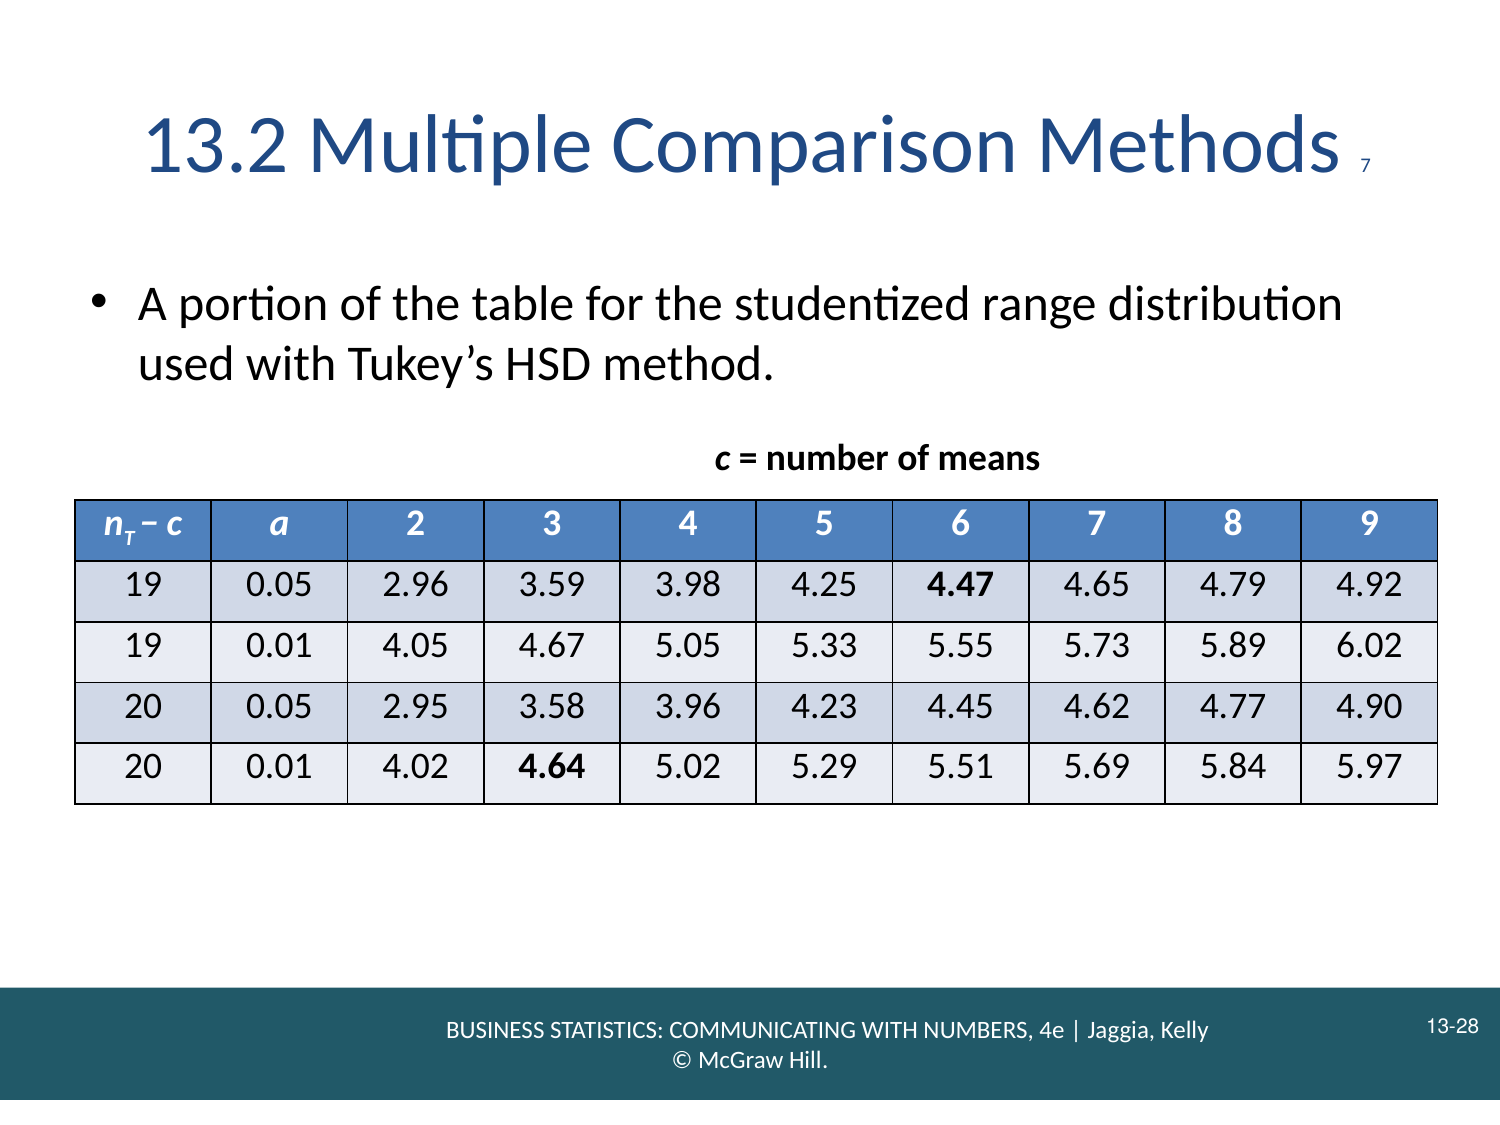

# 13.2 Multiple Comparison Methods 7
A portion of the table for the studentized range distribution used with Tukey’s H S D method.
c = number of means
| nT − c | a | 2 | 3 | 4 | 5 | 6 | 7 | 8 | 9 |
| --- | --- | --- | --- | --- | --- | --- | --- | --- | --- |
| 19 | 0.05 | 2.96 | 3.59 | 3.98 | 4.25 | 4.47 | 4.65 | 4.79 | 4.92 |
| 19 | 0.01 | 4.05 | 4.67 | 5.05 | 5.33 | 5.55 | 5.73 | 5.89 | 6.02 |
| 20 | 0.05 | 2.95 | 3.58 | 3.96 | 4.23 | 4.45 | 4.62 | 4.77 | 4.90 |
| 20 | 0.01 | 4.02 | 4.64 | 5.02 | 5.29 | 5.51 | 5.69 | 5.84 | 5.97 |